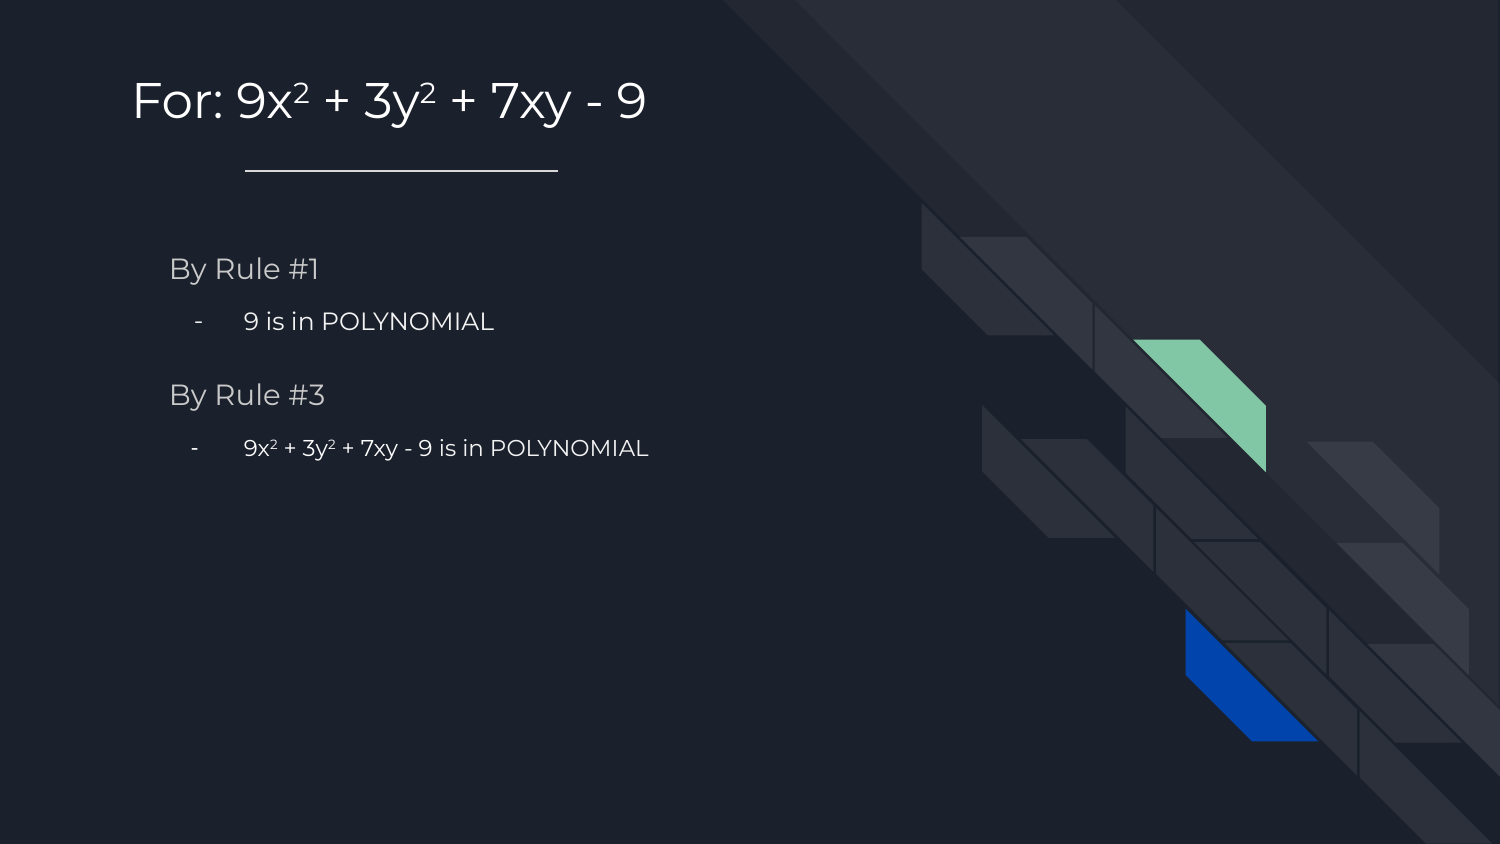

# For: 9x2 + 3y2 + 7xy - 9

By Rule #1
9 is in POLYNOMIAL
By Rule #3
9x2 + 3y2 + 7xy - 9 is in POLYNOMIAL